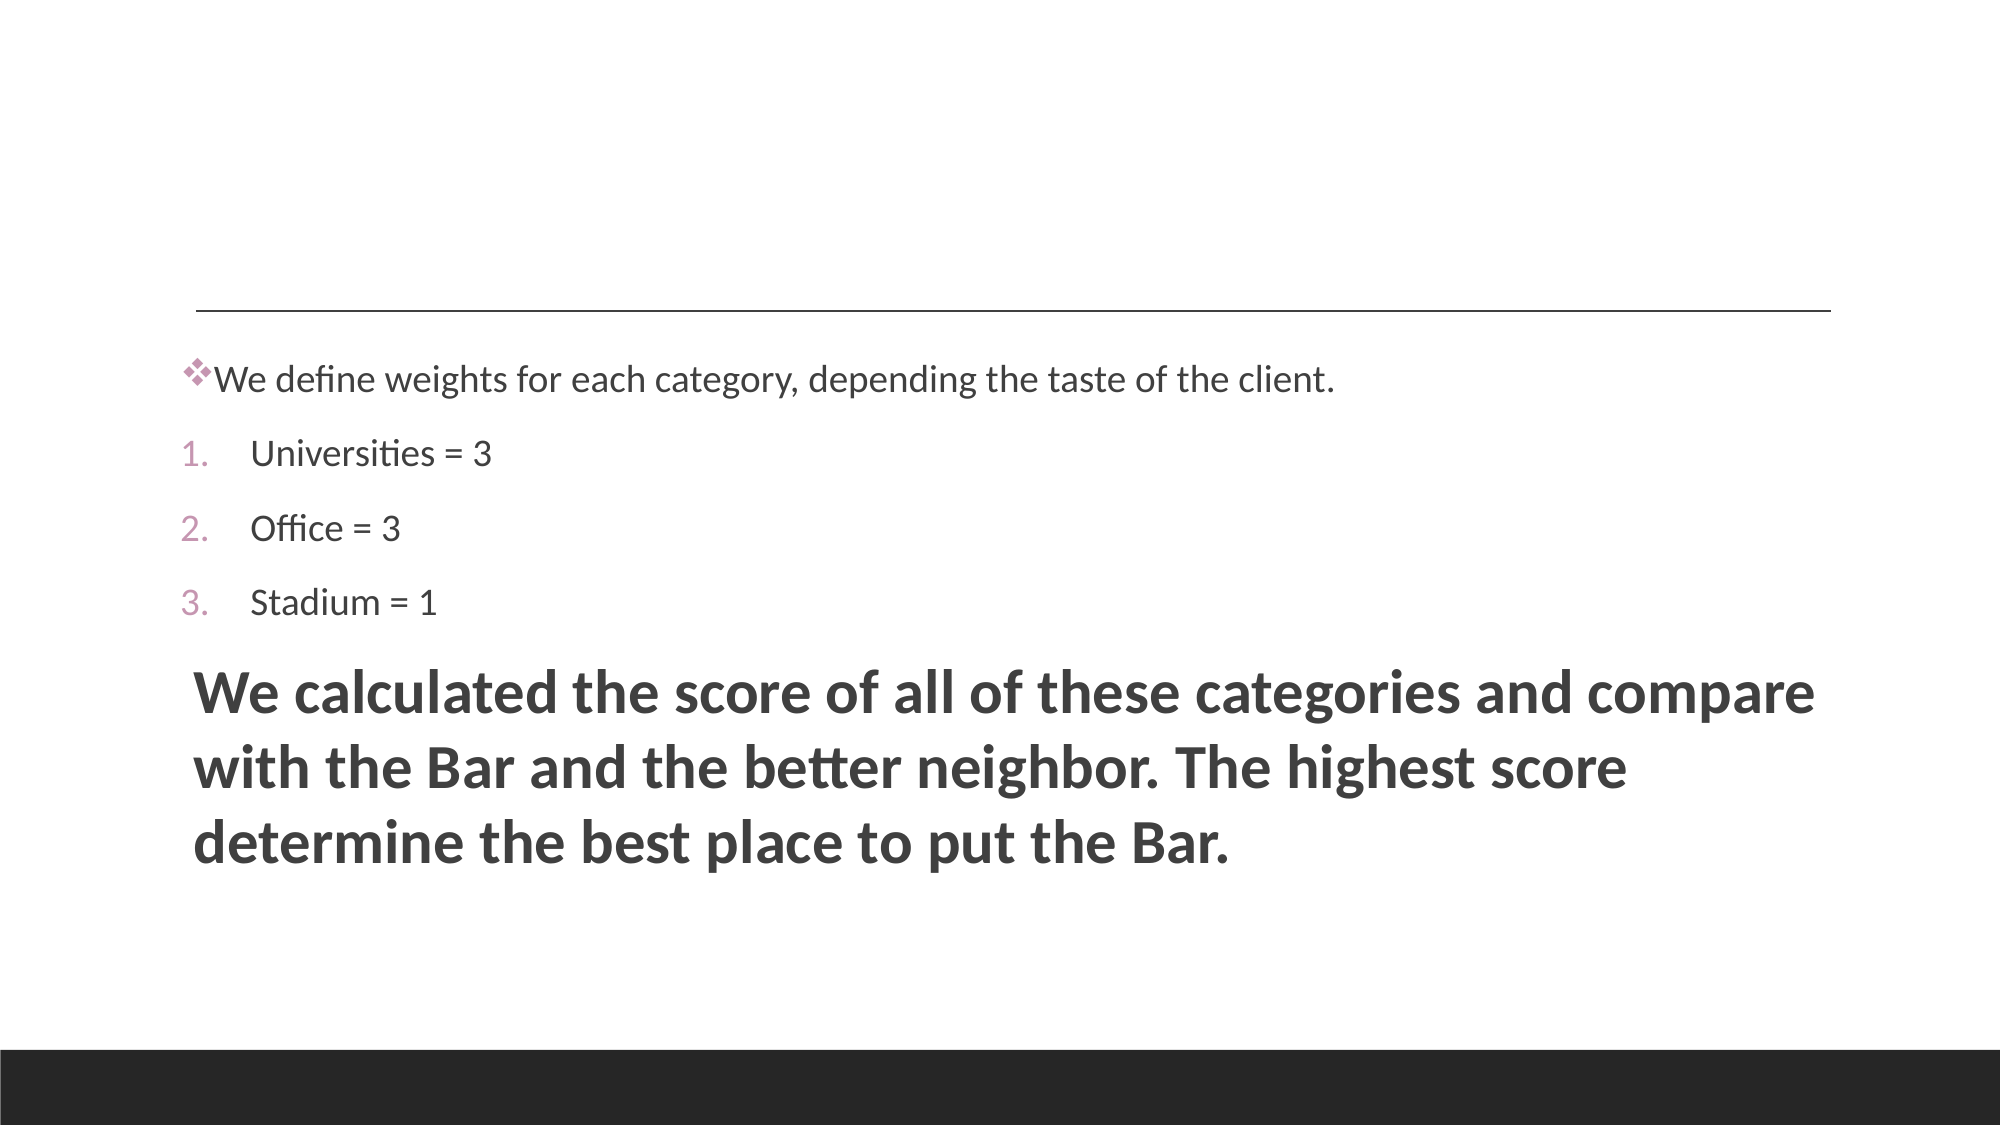

#
We define weights for each category, depending the taste of the client.
Universities = 3
Office = 3
Stadium = 1
We calculated the score of all of these categories and compare with the Bar and the better neighbor. The highest score determine the best place to put the Bar.